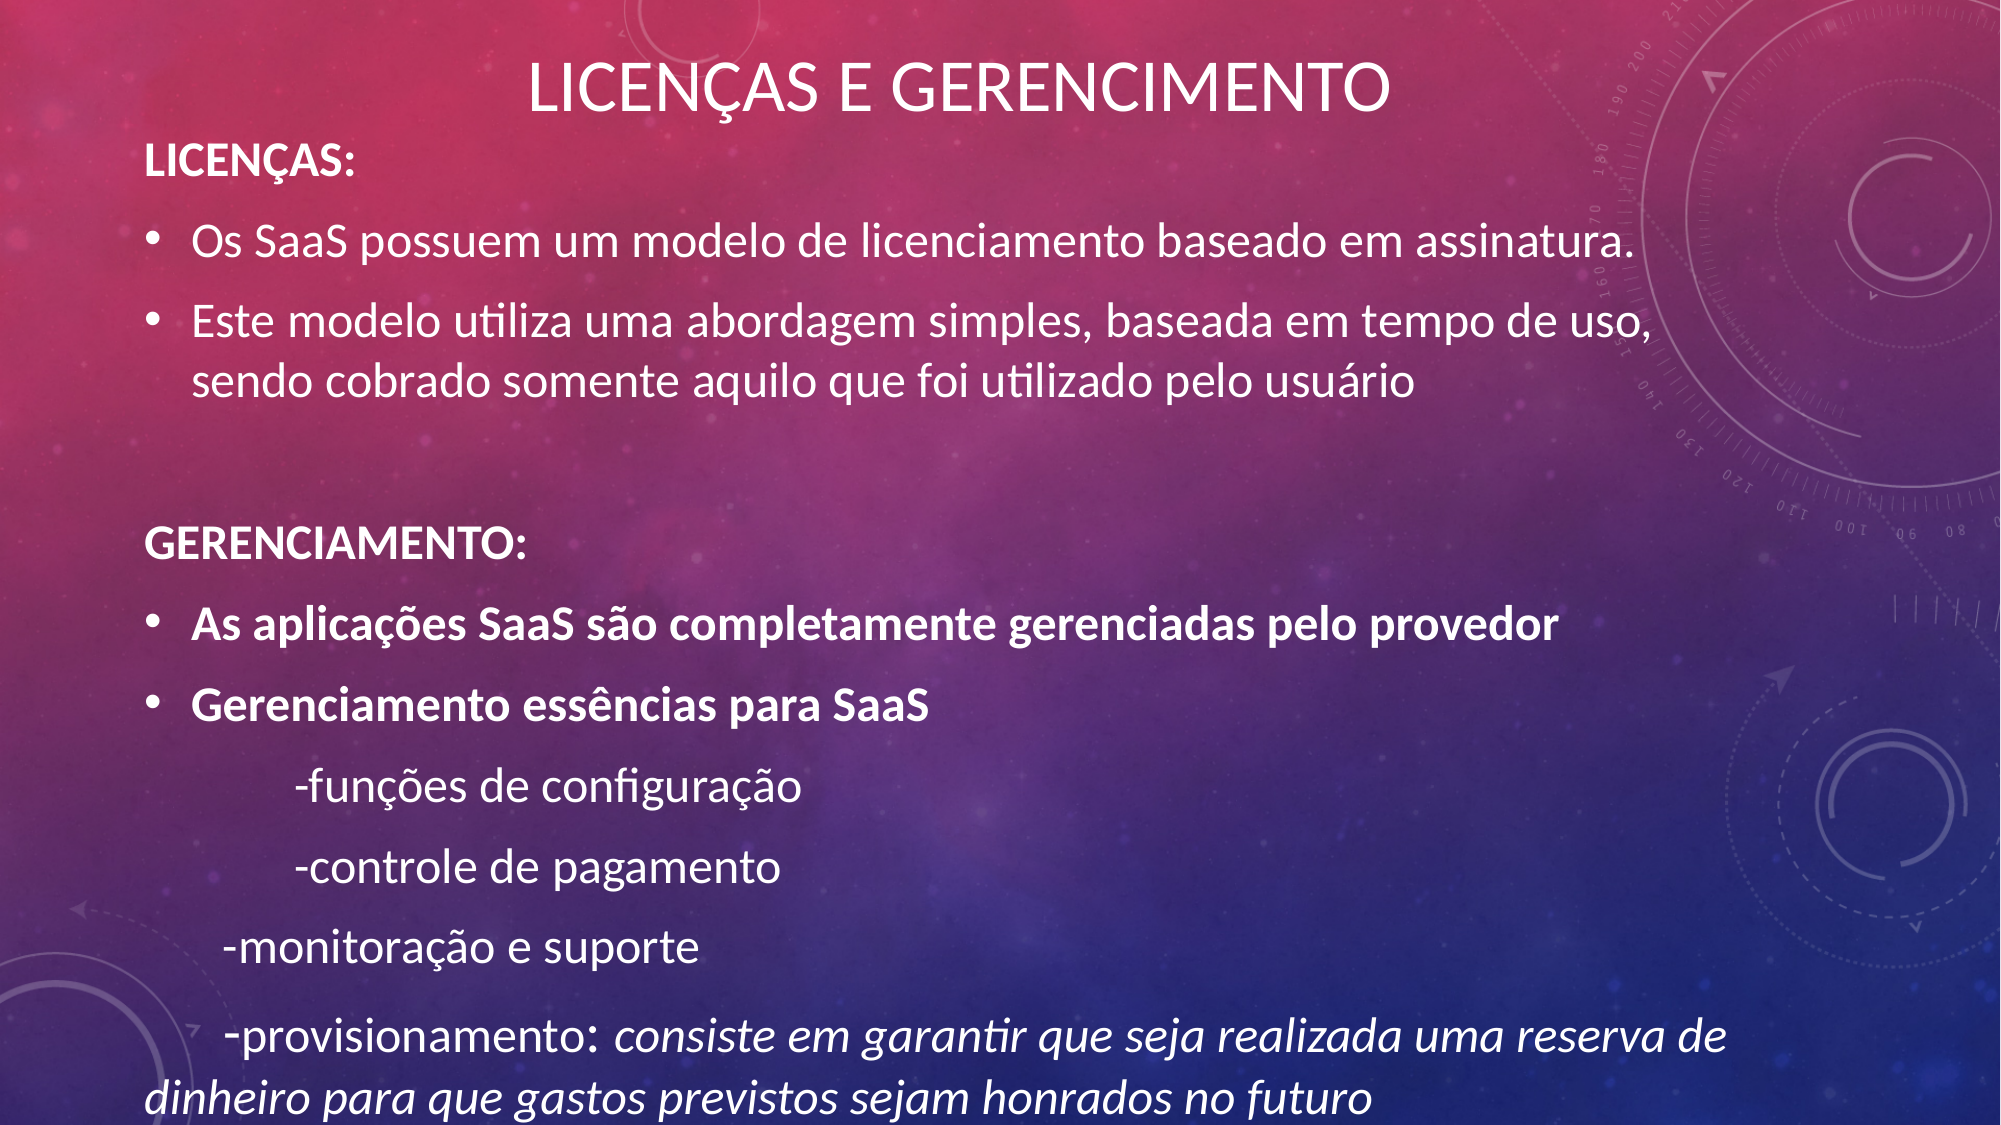

# Licenças E GERENCIMENTO
LICENÇAS:
Os SaaS possuem um modelo de licenciamento baseado em assinatura.
Este modelo utiliza uma abordagem simples, baseada em tempo de uso, sendo cobrado somente aquilo que foi utilizado pelo usuário

GERENCIAMENTO:
As aplicações SaaS são completamente gerenciadas pelo provedor
Gerenciamento essências para SaaS
  	-funções de configuração
	-controle de pagamento
       -monitoração e suporte
      -provisionamento: consiste em garantir que seja realizada uma reserva de dinheiro para que gastos previstos sejam honrados no futuro